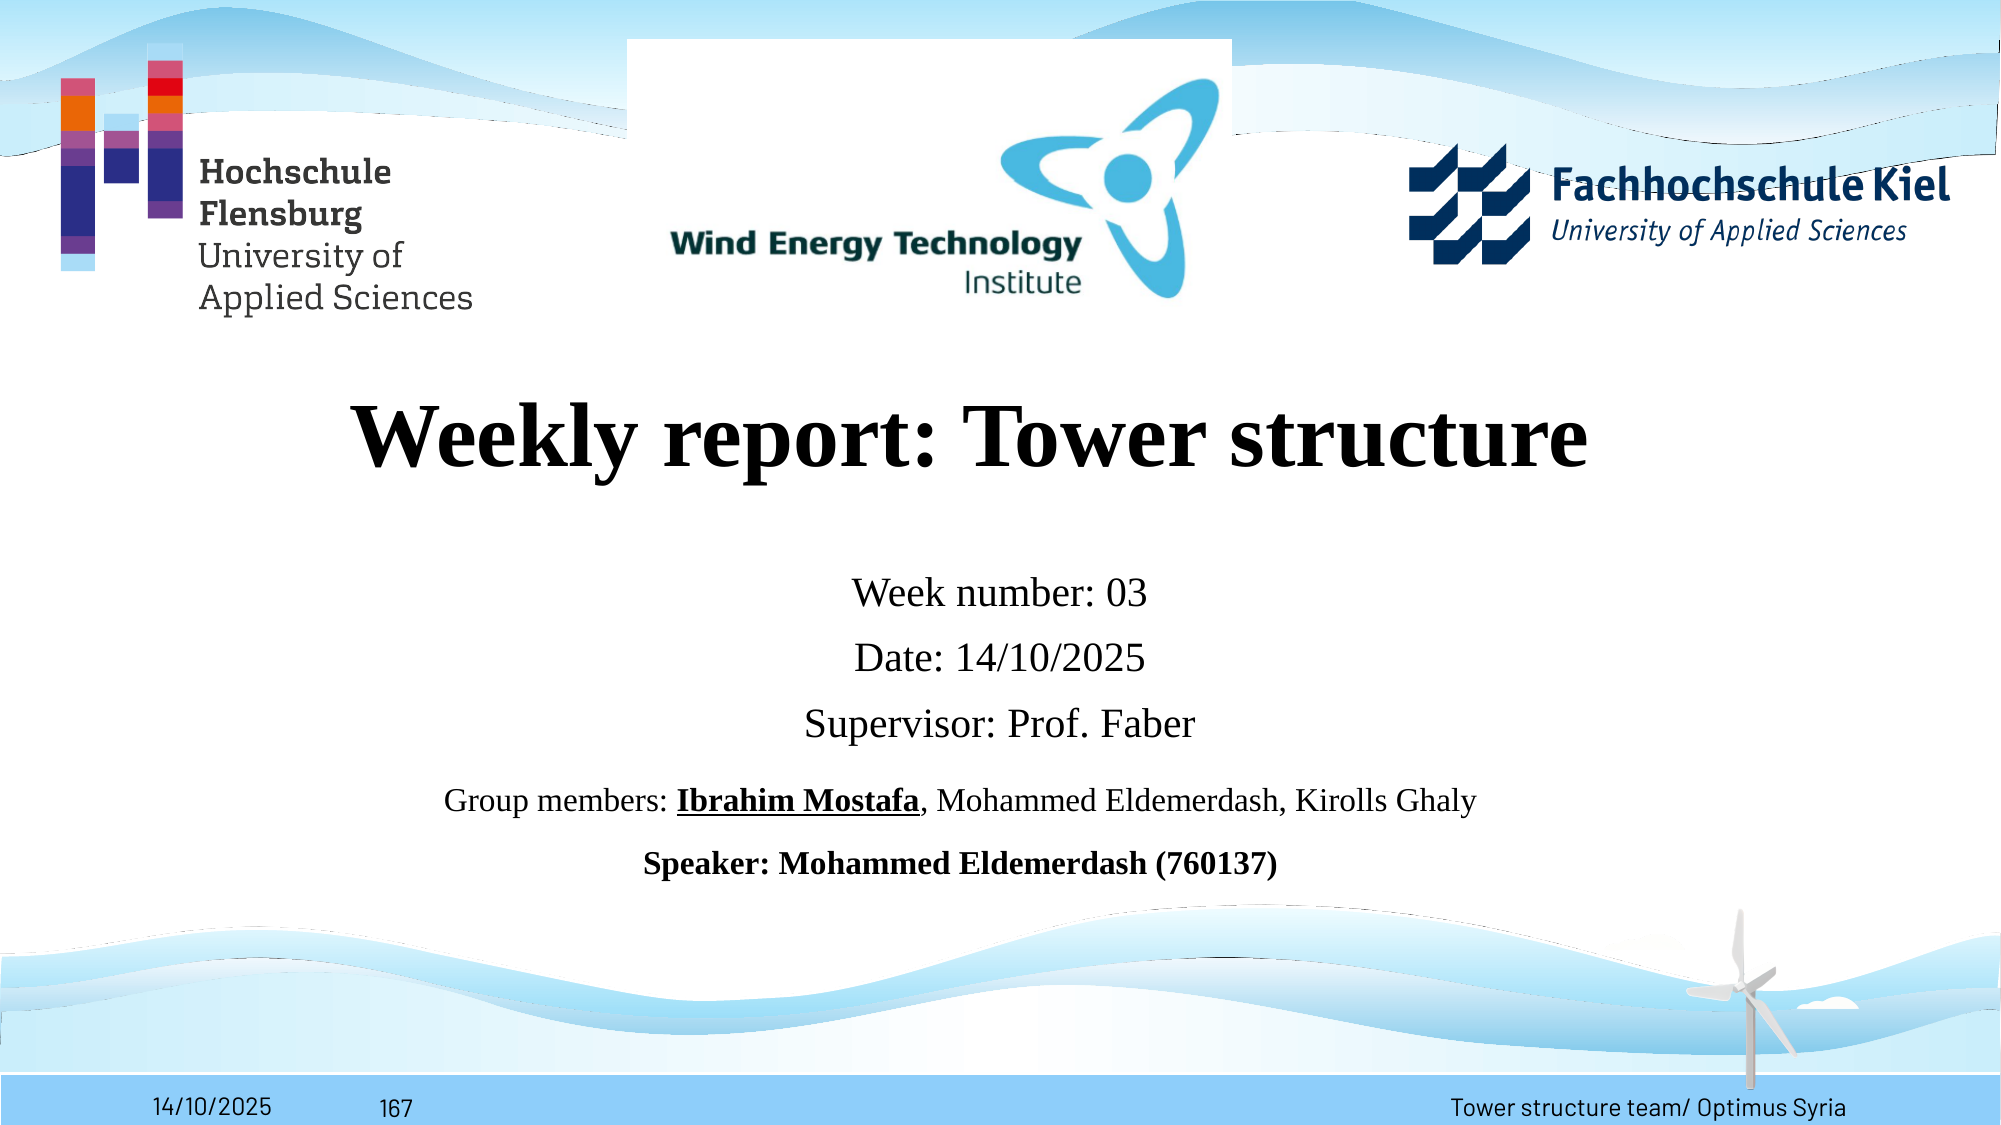

# Weekly report: Tower structure
Week number: 03
Date: 14/10/2025
Supervisor: Prof. Faber
Group members: Ibrahim Mostafa, Mohammed Eldemerdash, Kirolls Ghaly
Speaker: Mohammed Eldemerdash (760137)
14/10/2025
Tower structure team/ Optimus Syria
167